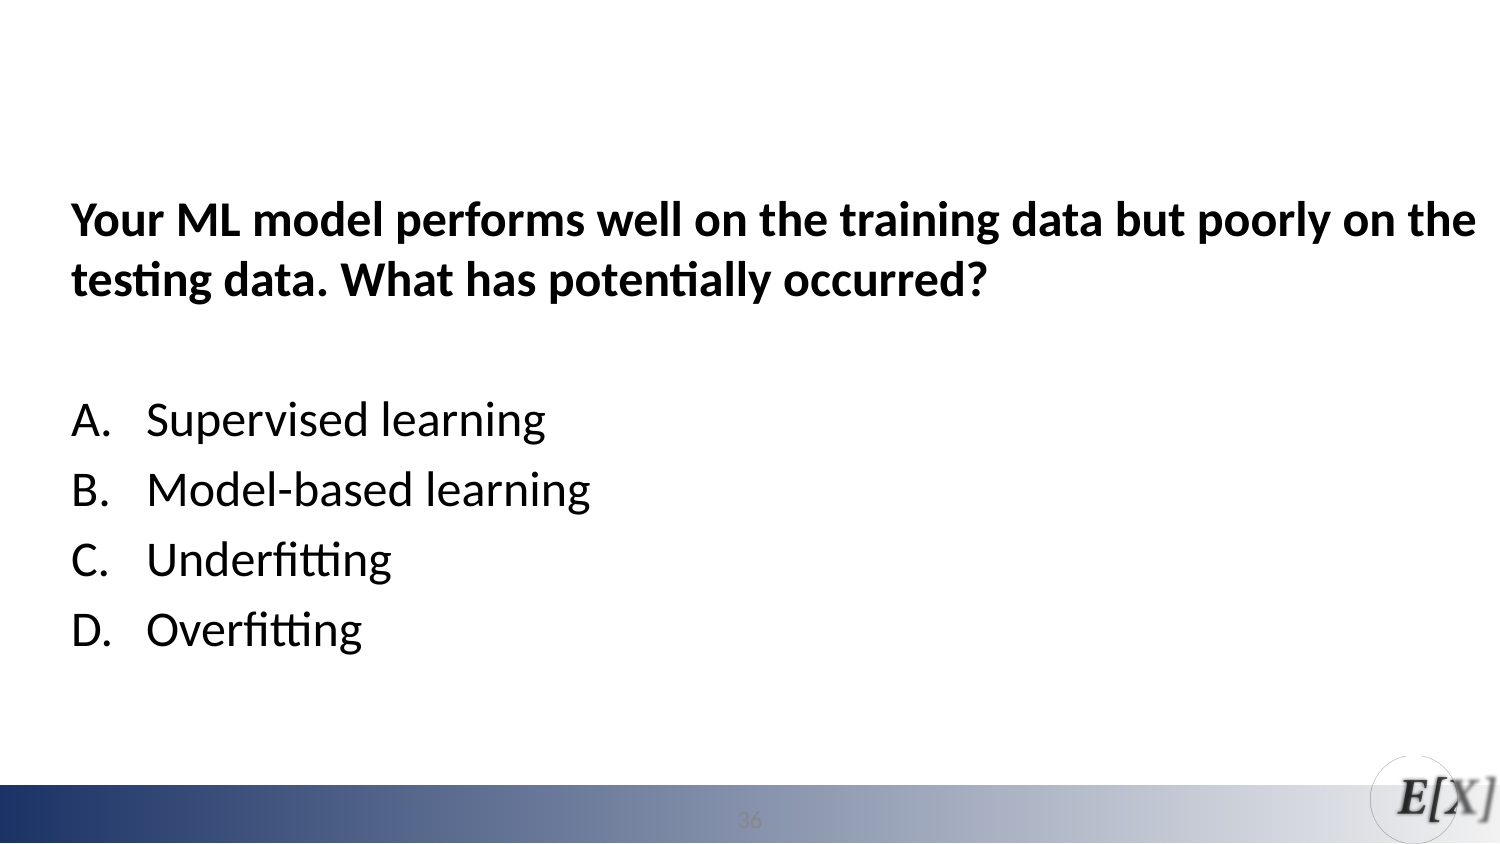

Your ML model performs well on the training data but poorly on the testing data. What has potentially occurred?

Supervised learning
Model-based learning
Underfitting
Overfitting
36